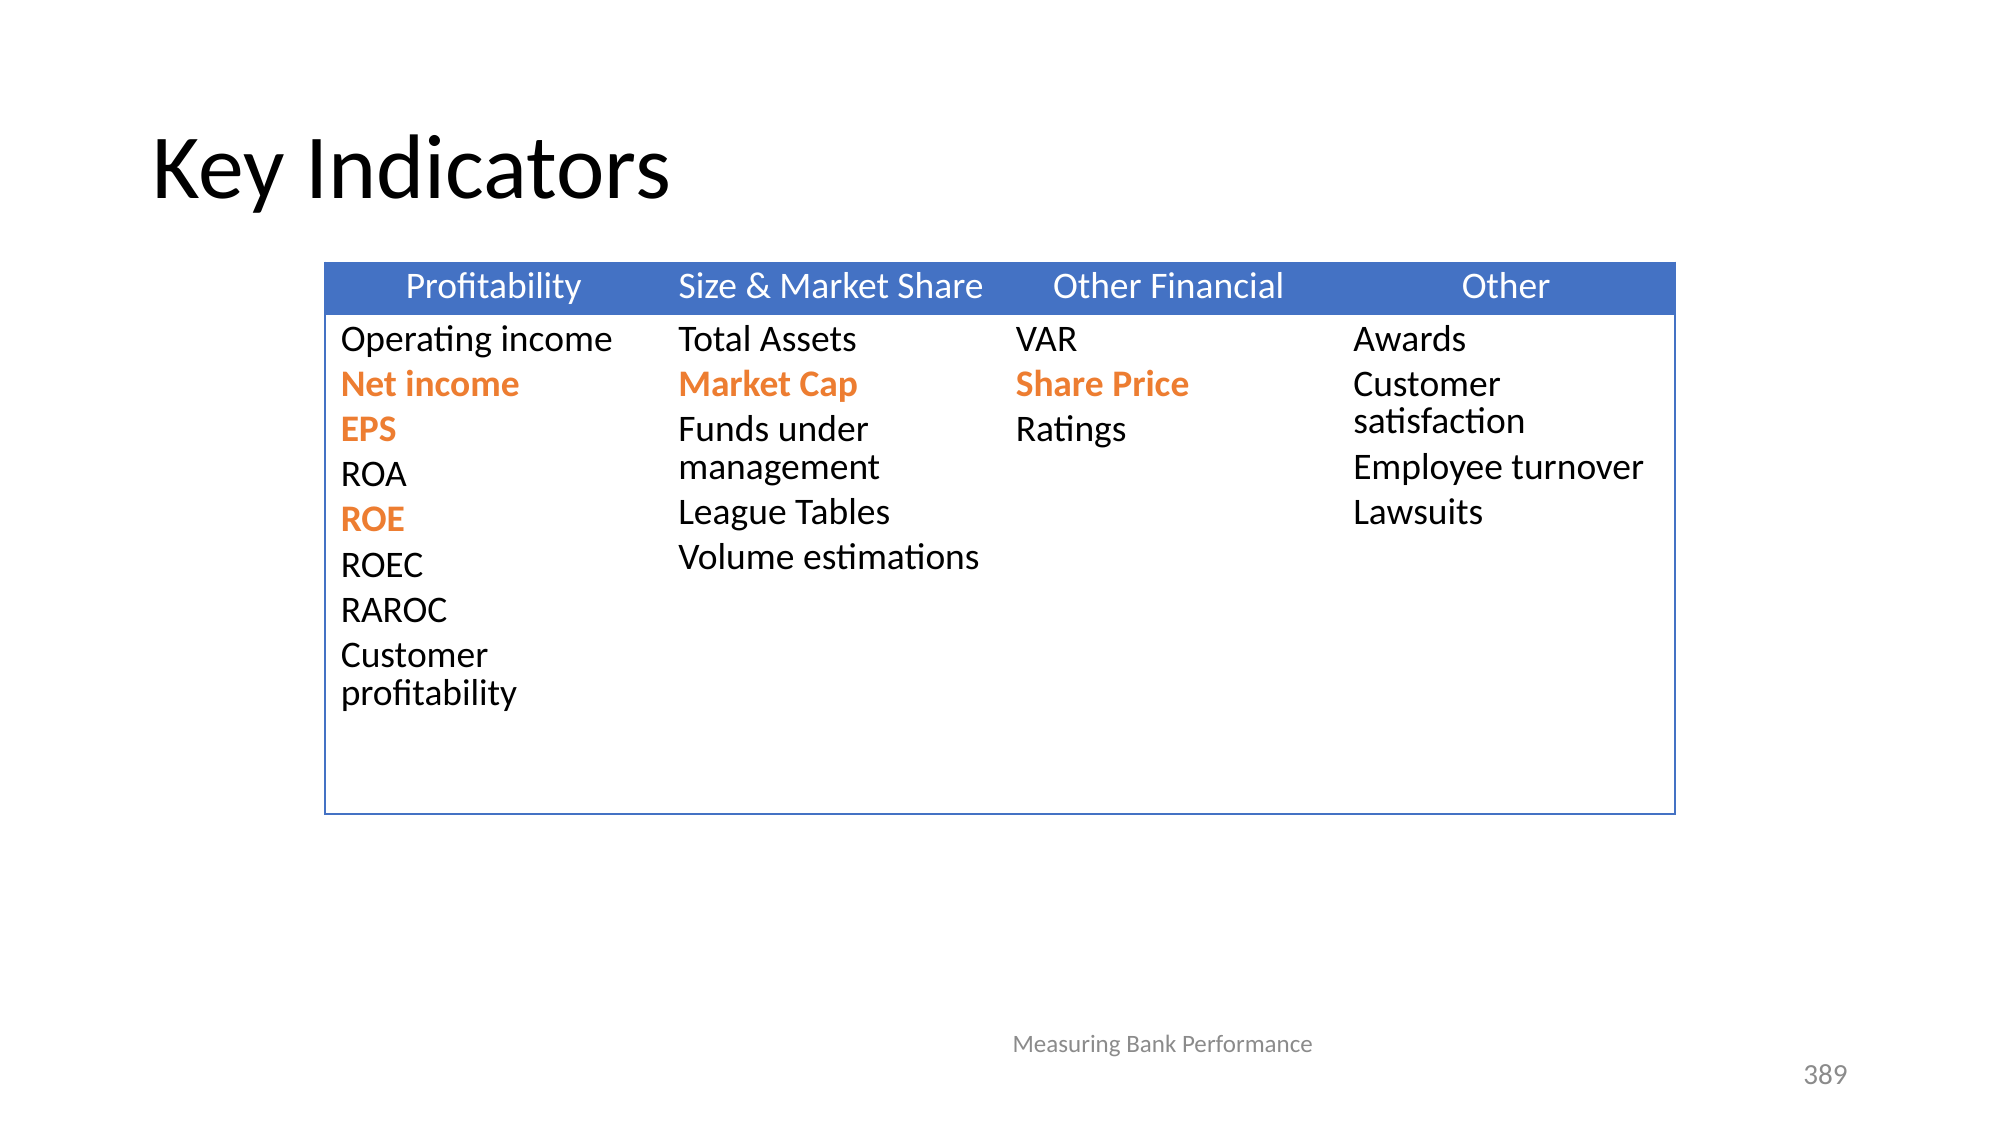

# Key Indicators
| Profitability | Size & Market Share | Other Financial | Other |
| --- | --- | --- | --- |
| Operating income Net income EPS ROA ROE ROEC RAROC Customer profitability | Total Assets Market Cap Funds under management League Tables Volume estimations | VAR Share Price Ratings | Awards Customer satisfaction Employee turnover Lawsuits |
Measuring Bank Performance
389